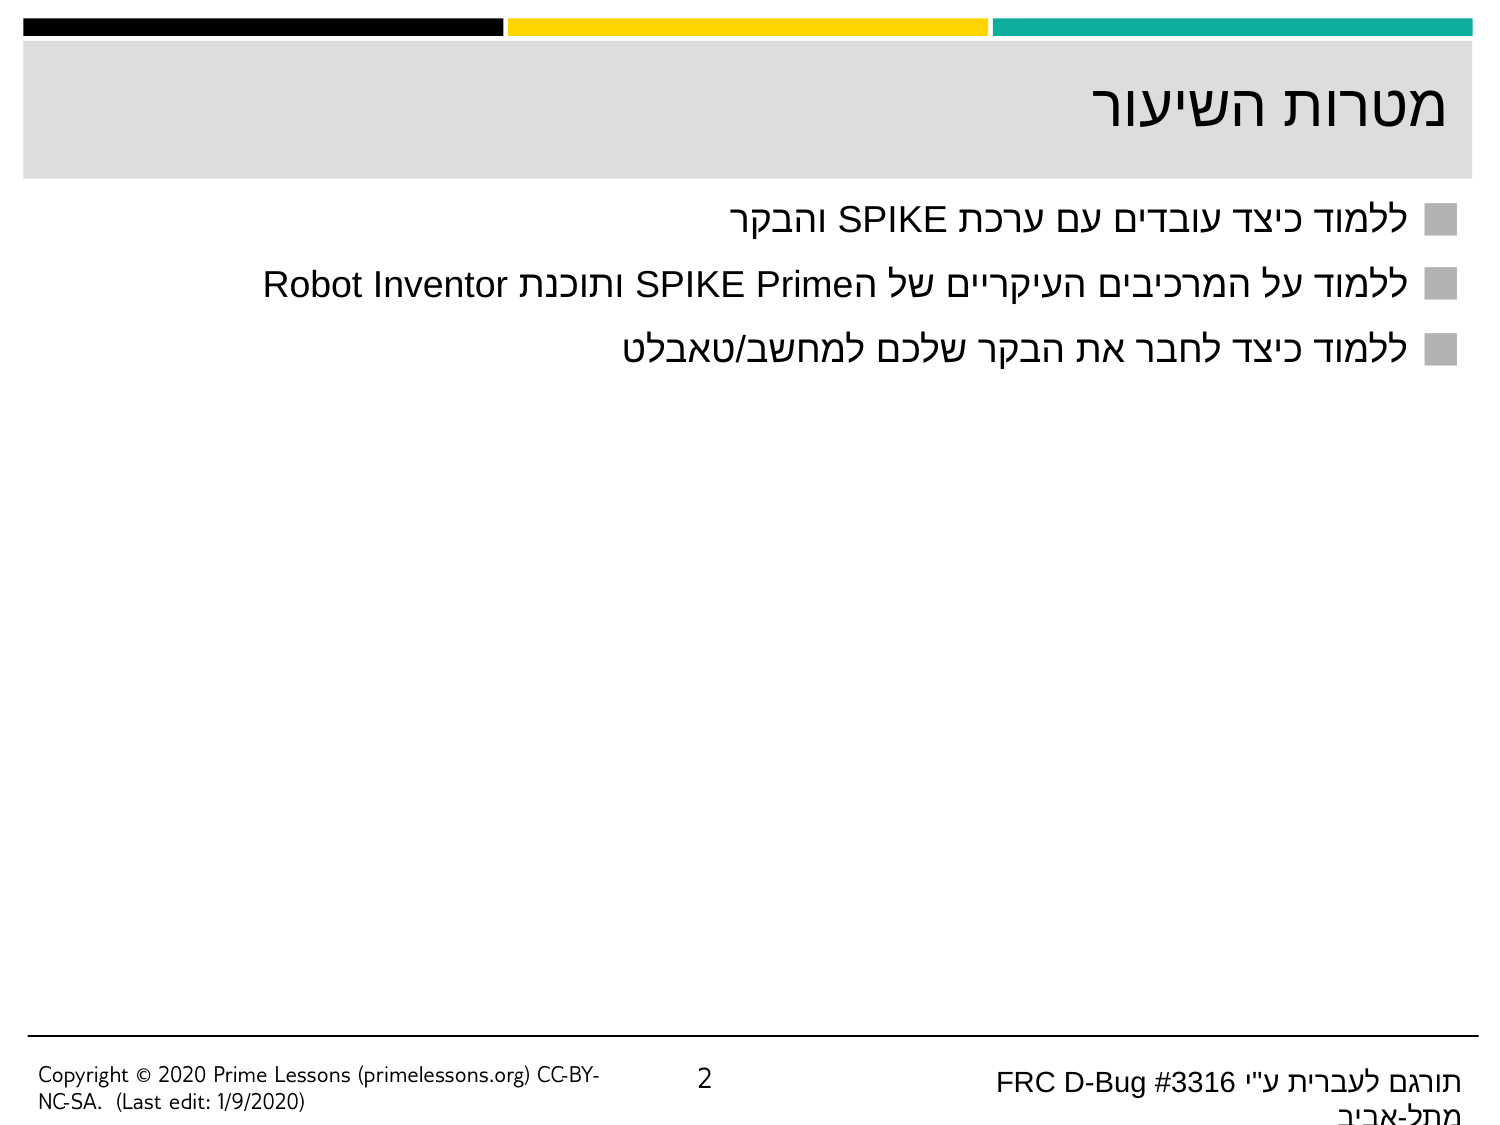

# מטרות השיעור
ללמוד כיצד עובדים עם ערכת SPIKE והבקר
ללמוד על המרכיבים העיקריים של הSPIKE Prime ותוכנת Robot Inventor
ללמוד כיצד לחבר את הבקר שלכם למחשב/טאבלט

Copyright © 2020 Prime Lessons (primelessons.org) CC-BY-NC-SA.  (Last edit: 1/9/2020)
2